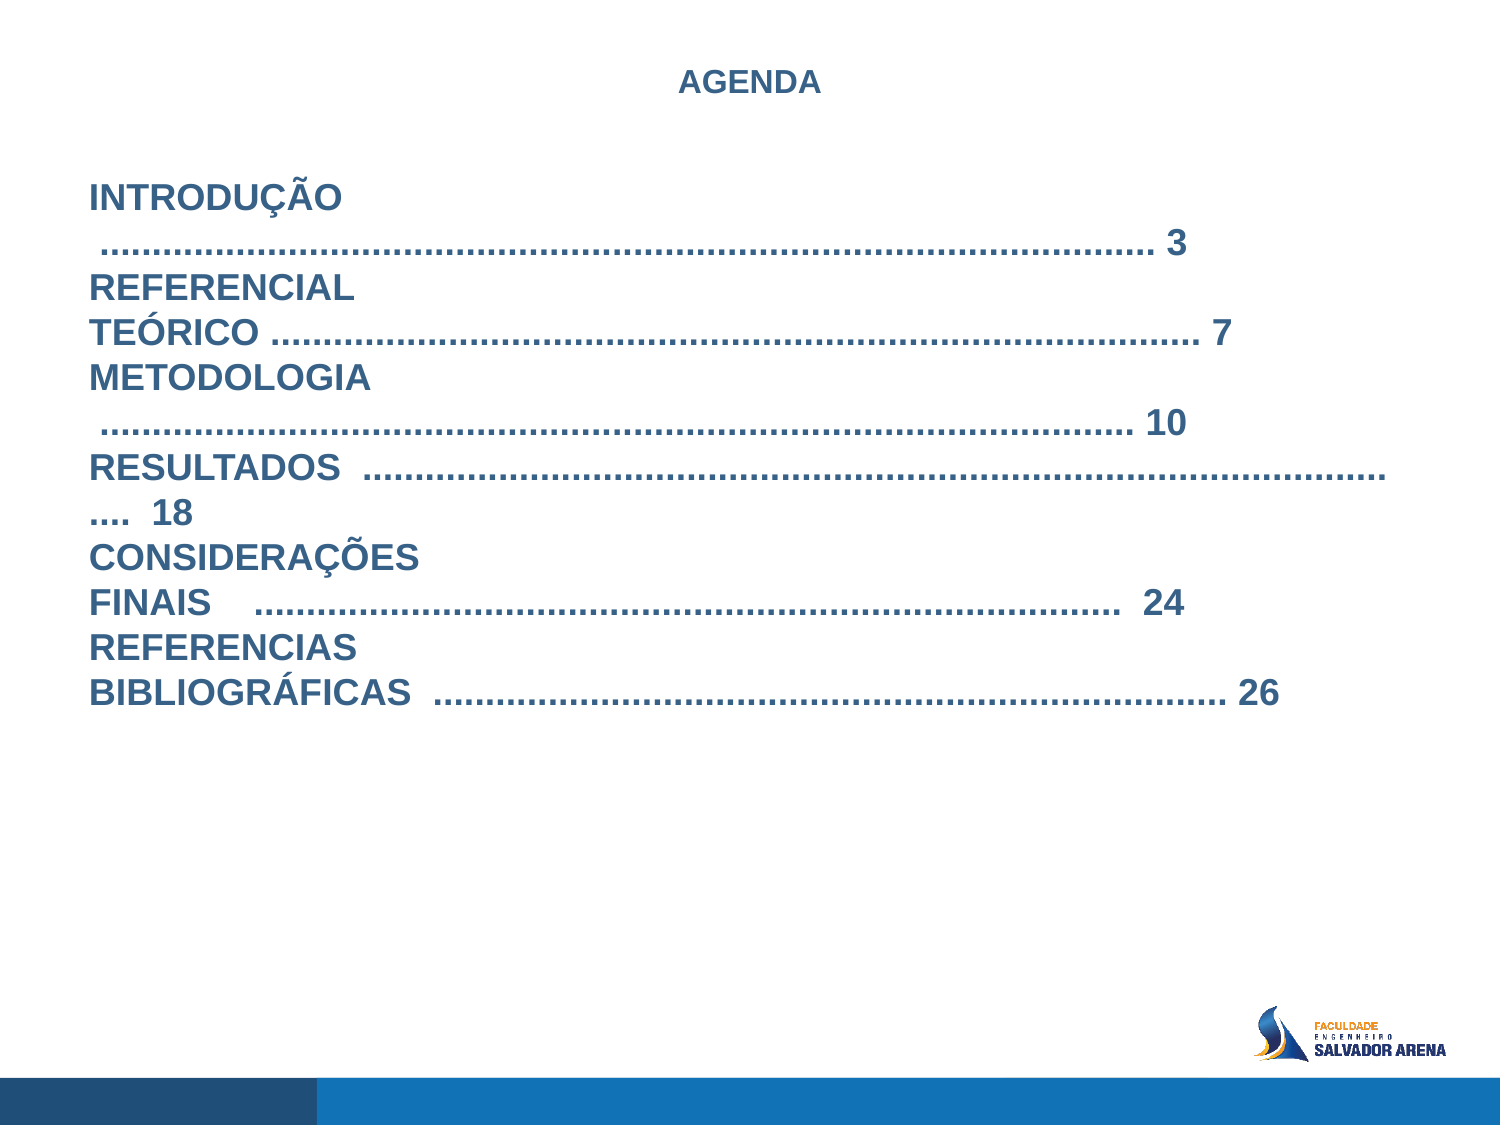

AGENDA
INTRODUÇÃO   ..................................................................................................... 3
REFERENCIAL TEÓRICO ......................................................................................... 7
METODOLOGIA  ................................................................................................... 10
RESULTADOS  ......................................................................................................  18
CONSIDERAÇÕES FINAIS    ...................................................................................  24
REFERENCIAS BIBLIOGRÁFICAS  ............................................................................ 26